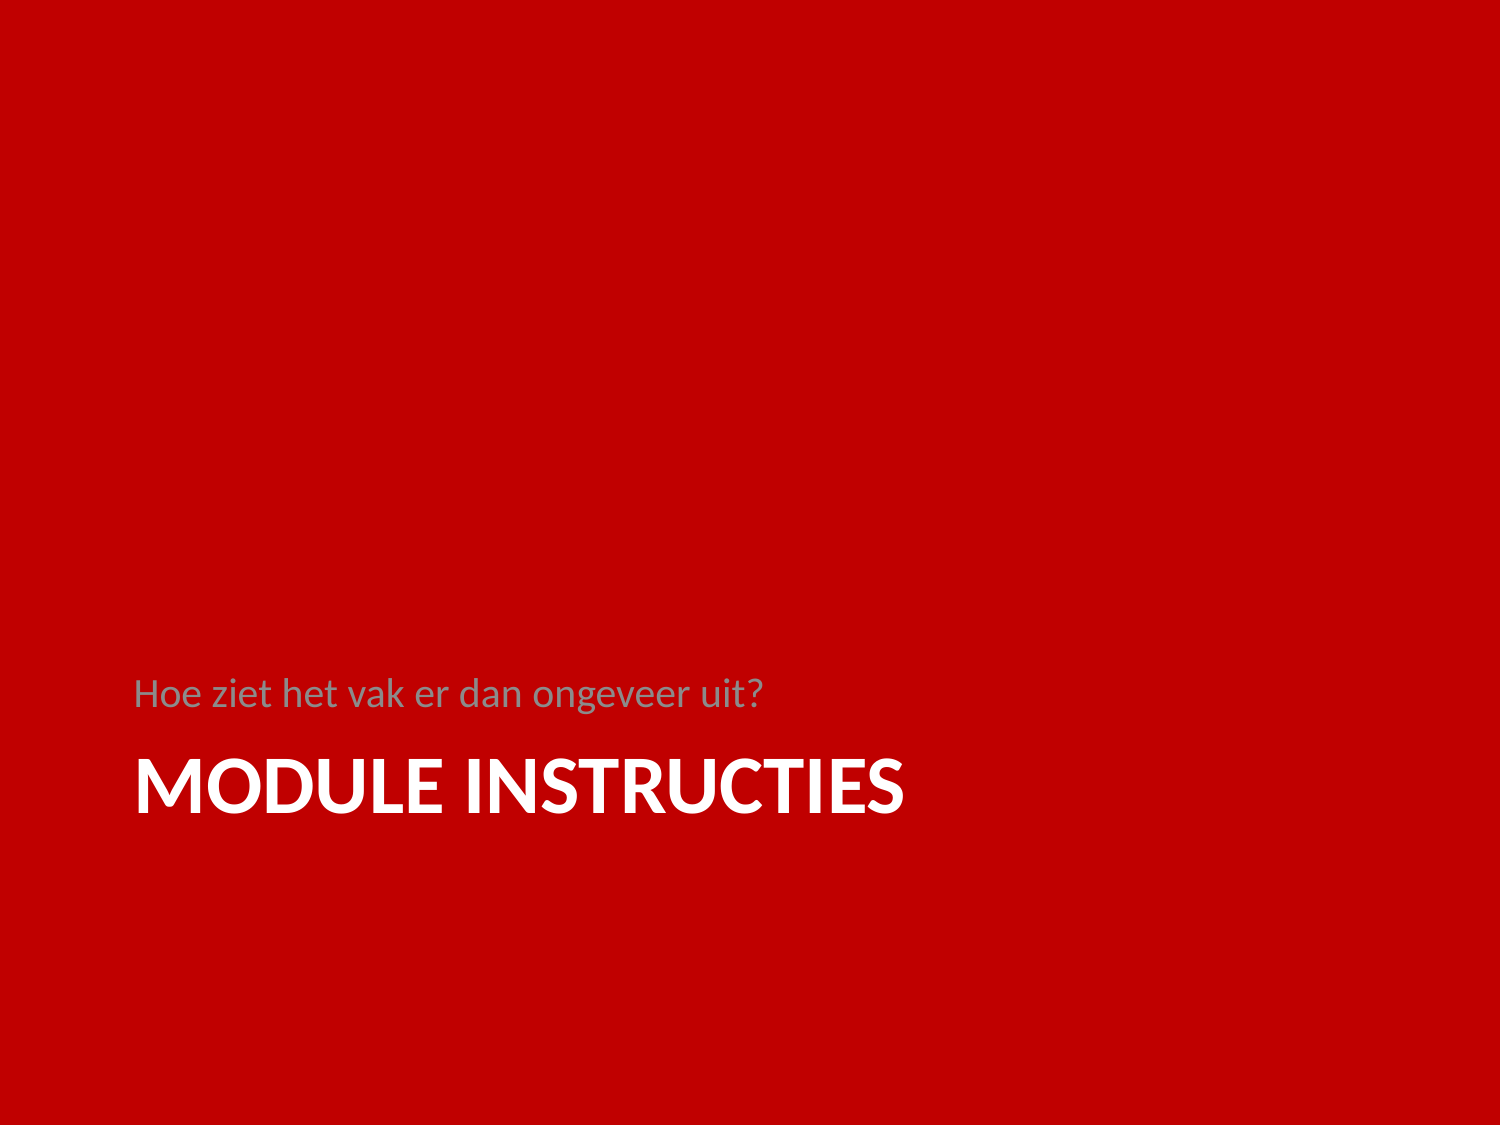

Hoe ziet het vak er dan ongeveer uit?
# Module instructies